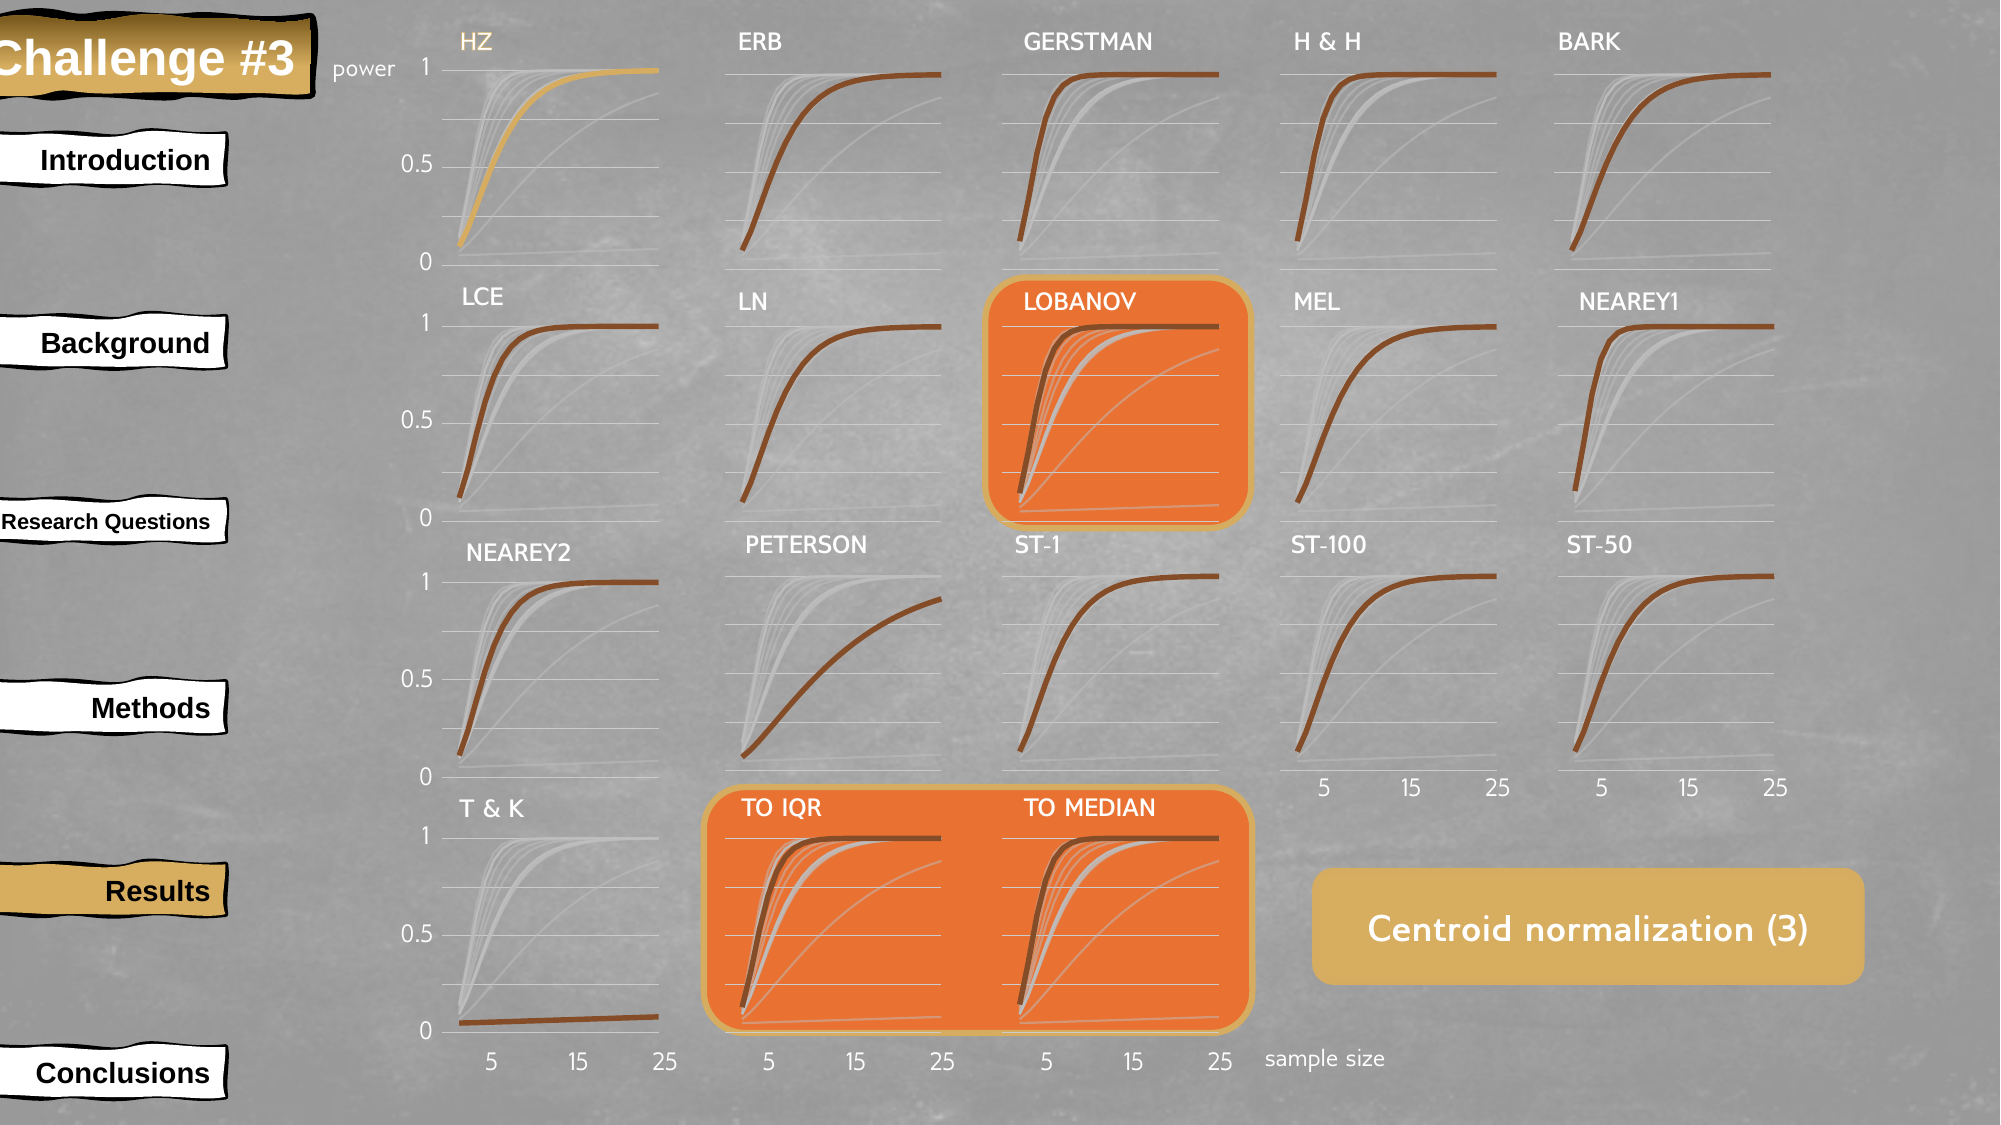

HZ
ERB
GERSTMAN
H & H
BARK
Challenge #3
1
0.5
0
1
0.5
0
1
0.5
0
5
15
25
5
15
25
1
0.5
0
5
15
25
5
15
25
5
15
25
power

Introduction
LCE

LN
LOBANOV
MEL
NEAREY1
Background

Research Questions
PETERSON
ST-1
ST-100
ST-50
NEAREY2

Methods
TO IQR
TO MEDIAN
T & K

Results
Centroid normalization (3)
sample size
Conclusions